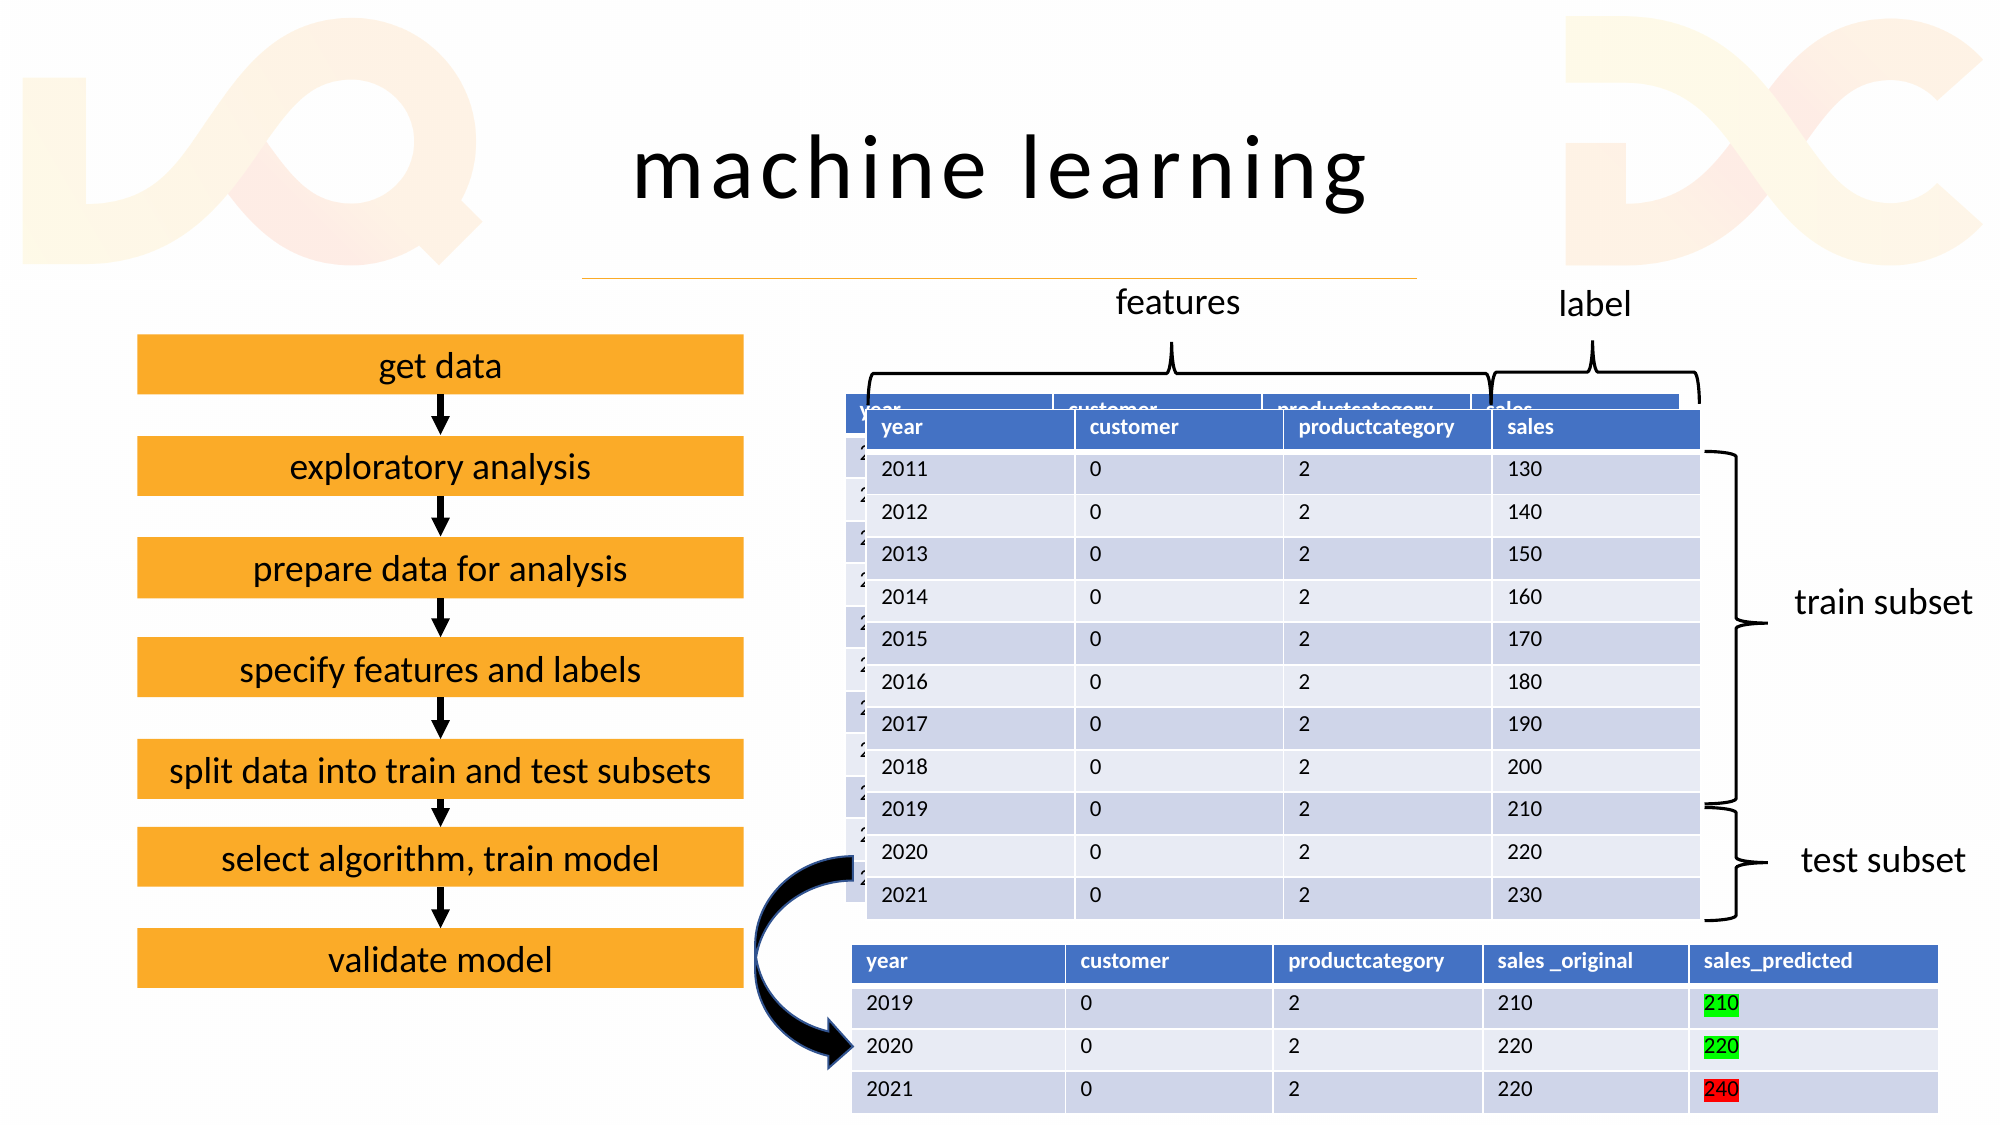

# machine learning

features
label
get data

| year | customer | productcategory | sales |
| --- | --- | --- | --- |
| 2011 | C001 | accessories | 130 |
| 2012 | C001 | accessories | 140 |
| 2013 | C001 | accessories | 150 |
| 2014 | C001 | accessories | 160 |
| 2015 | C001 | accessories | 170 |
| 2016 | C001 | accessories | 180 |
| 2017 | C001 | accessories | 190 |
| 2018 | C001 | accessories | 200 |
| 2019 | C001 | accessories | 210 |
| 2020 | C001 | accessories | 220 |
| 2021 | C001 | accessories | 230 |
| year | customer | productcategory | sales |
| --- | --- | --- | --- |
| 2011 | 0 | 2 | 130 |
| 2012 | 0 | 2 | 140 |
| 2013 | 0 | 2 | 150 |
| 2014 | 0 | 2 | 160 |
| 2015 | 0 | 2 | 170 |
| 2016 | 0 | 2 | 180 |
| 2017 | 0 | 2 | 190 |
| 2018 | 0 | 2 | 200 |
| 2019 | 0 | 2 | 210 |
| 2020 | 0 | 2 | 220 |
| 2021 | 0 | 2 | 230 |
exploratory analysis

prepare data for analysis

train subset

specify features and labels

split data into train and test subsets

select algorithm, train model
test subset

validate model
| year | customer | productcategory | sales \_original | sales\_predicted |
| --- | --- | --- | --- | --- |
| 2019 | 0 | 2 | 210 | 210 |
| 2020 | 0 | 2 | 220 | 220 |
| 2021 | 0 | 2 | 220 | 240 |
SQLDay 2021